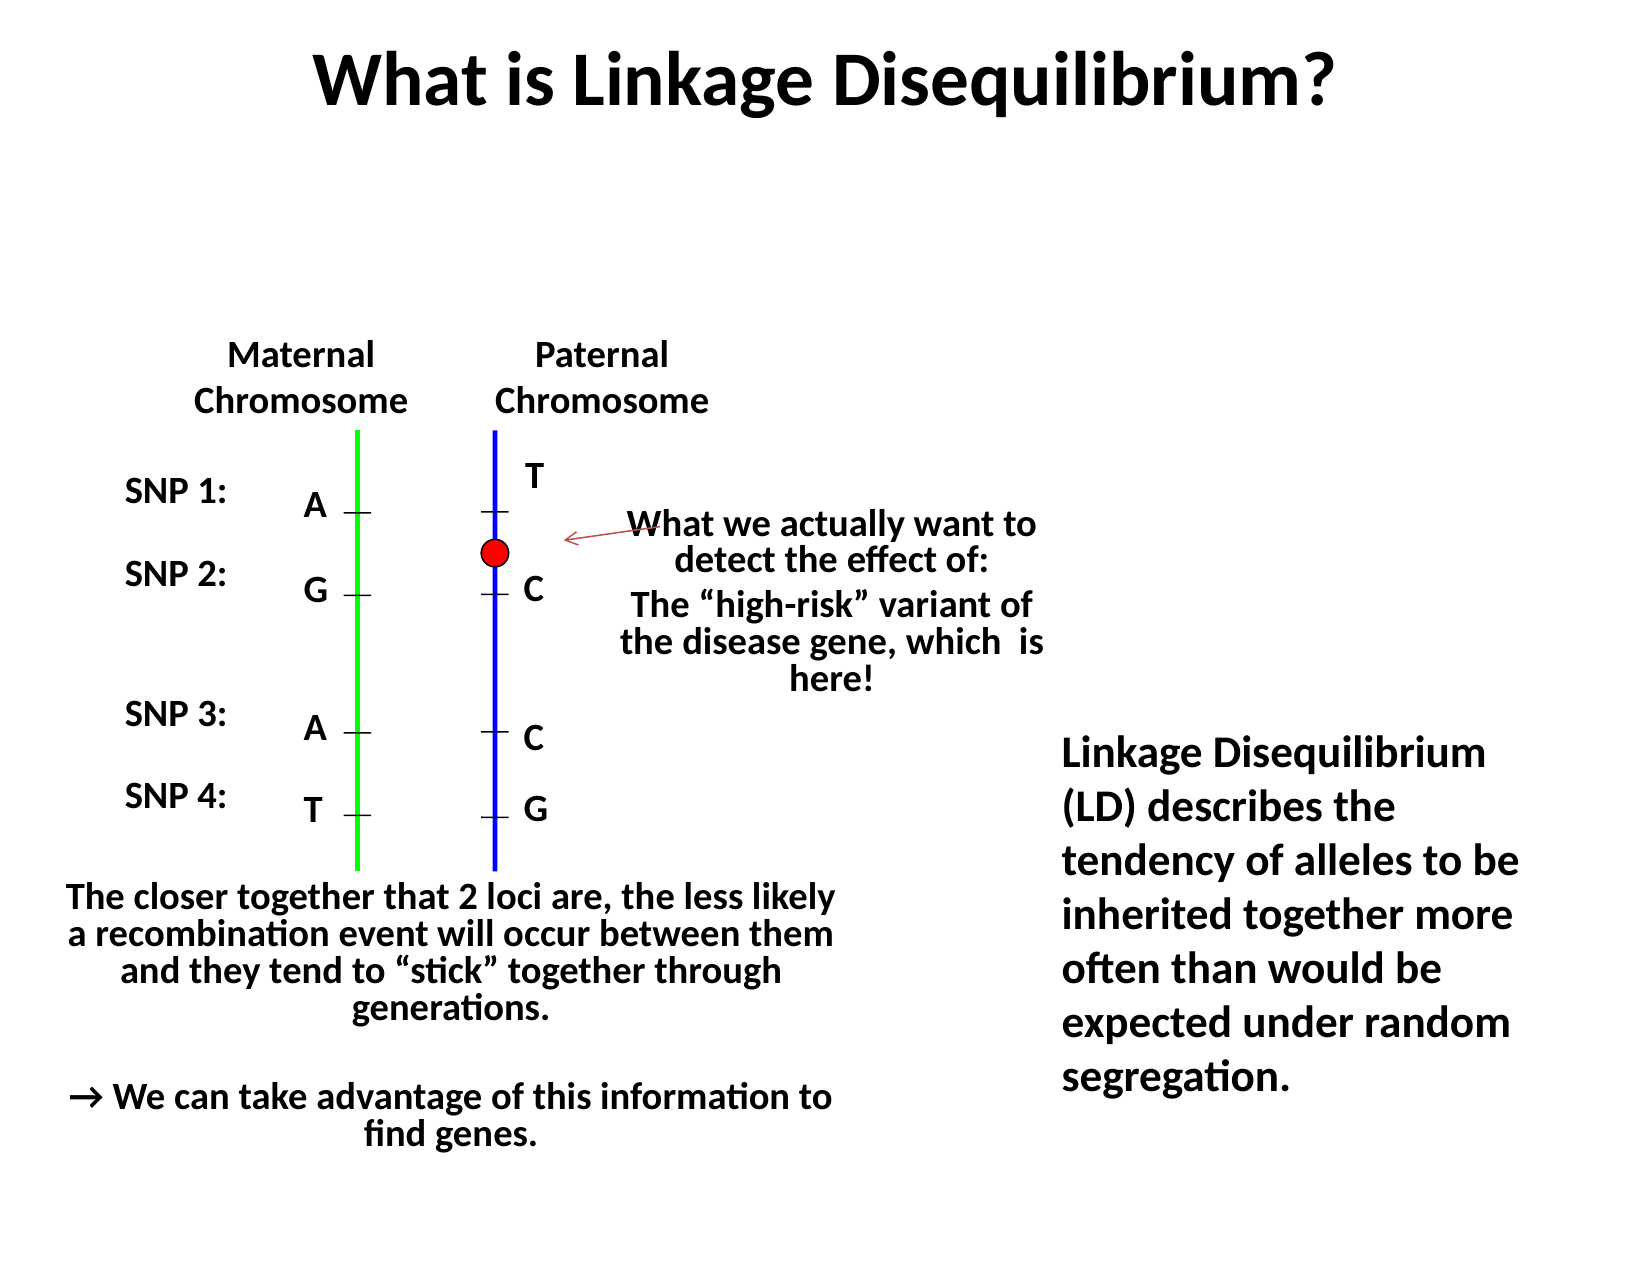

# What is Linkage Disequilibrium?
Maternal Chromosome
Paternal Chromosome

C

C

G

A

G

A

T

T
SNP 1:
SNP 2:
SNP 3:
SNP 4:
What we actually want to detect the effect of:
The “high-risk” variant of the disease gene, which  is here!
Linkage Disequilibrium (LD) describes the tendency of alleles to be inherited together more often than would be expected under random segregation.
The closer together that 2 loci are, the less likely a recombination event will occur between them and they tend to “stick” together through generations.

→ We can take advantage of this information to find genes.